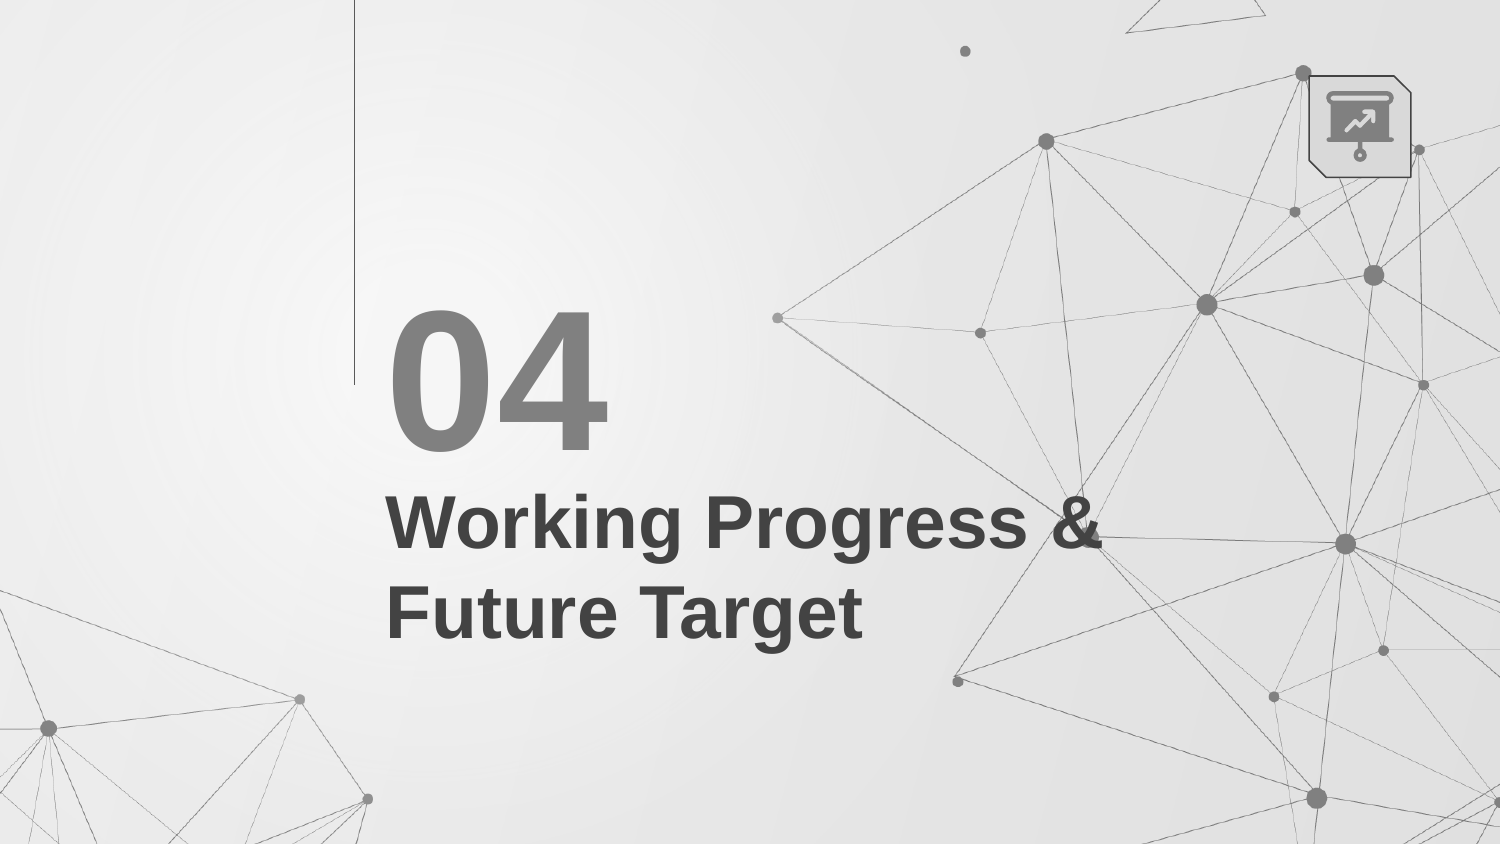

04
# Working Progress & Future Target